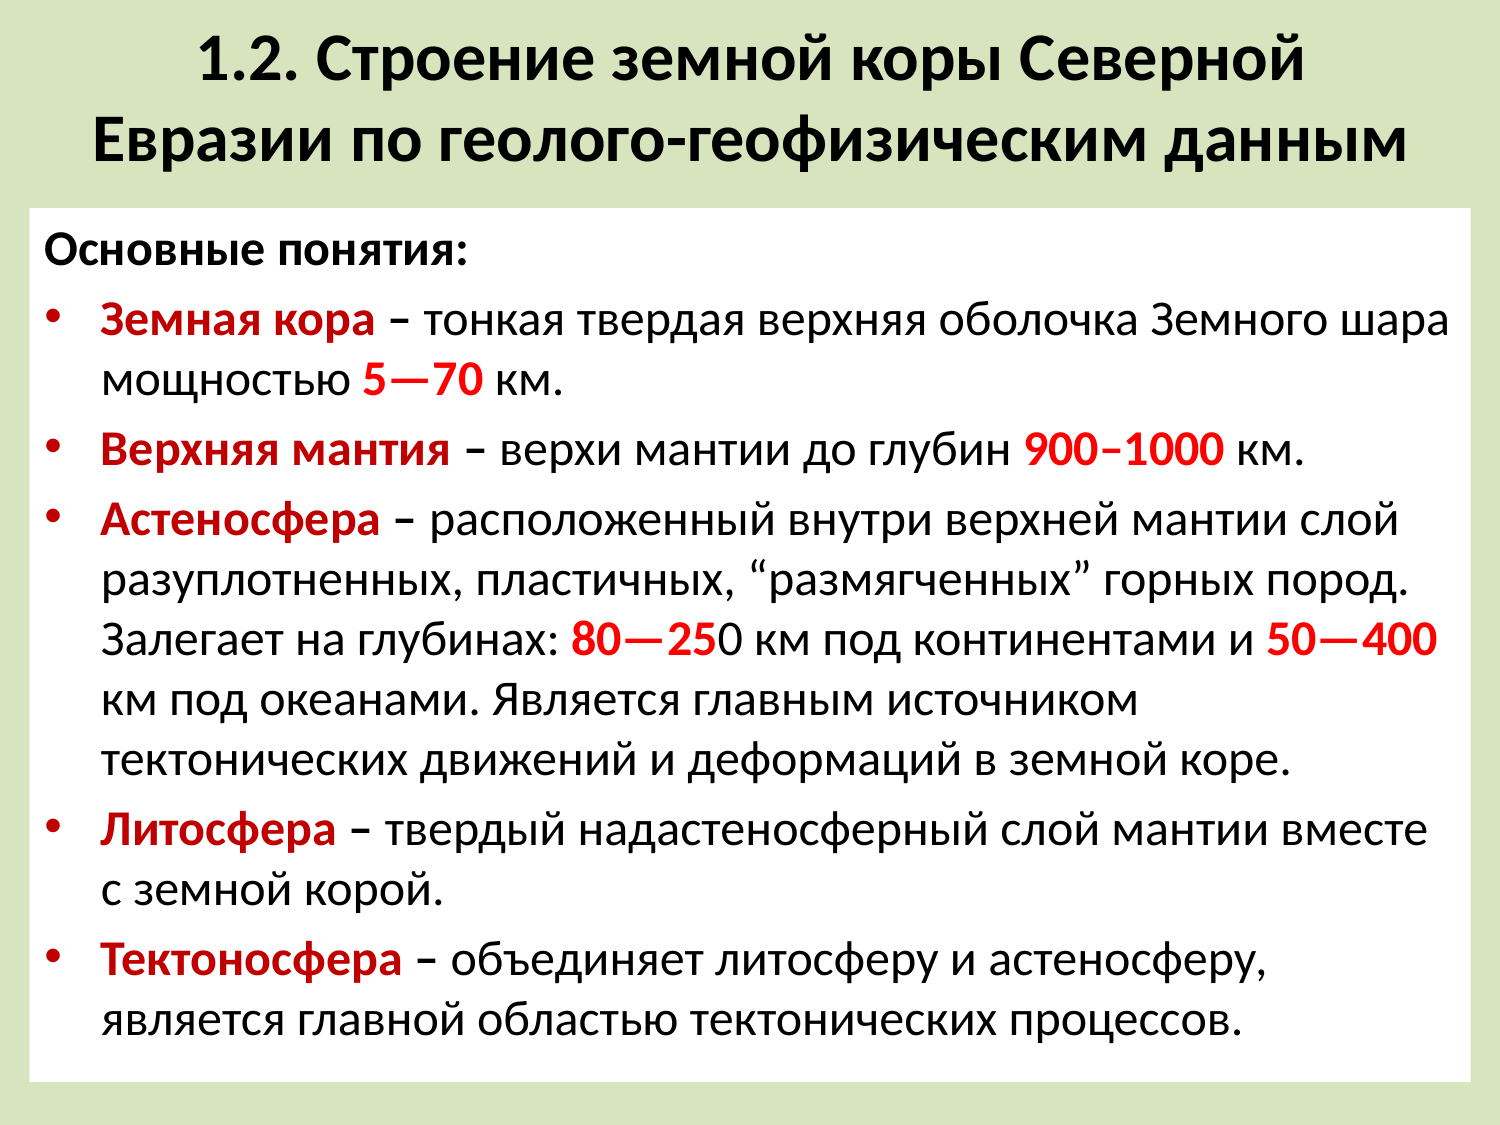

# 1.2. Строение земной коры Северной Евразии по геолого-геофизическим данным
Основные понятия:
Земная кора – тонкая твердая верхняя оболочка Земного шара мощностью 5—70 км.
Верхняя мантия – верхи мантии до глубин 900–1000 км.
Астеносфера – расположенный внутри верхней мантии слой разуплотненных, пластичных, “размягченных” горных пород. Залегает на глубинах: 80—250 км под континентами и 50—400 км под океанами. Является главным источником тектонических движений и деформаций в земной коре.
Литосфера – твердый надастеносферный слой мантии вместе с земной корой.
Тектоносфера – объединяет литосферу и астеносферу, является главной областью тектонических процессов.